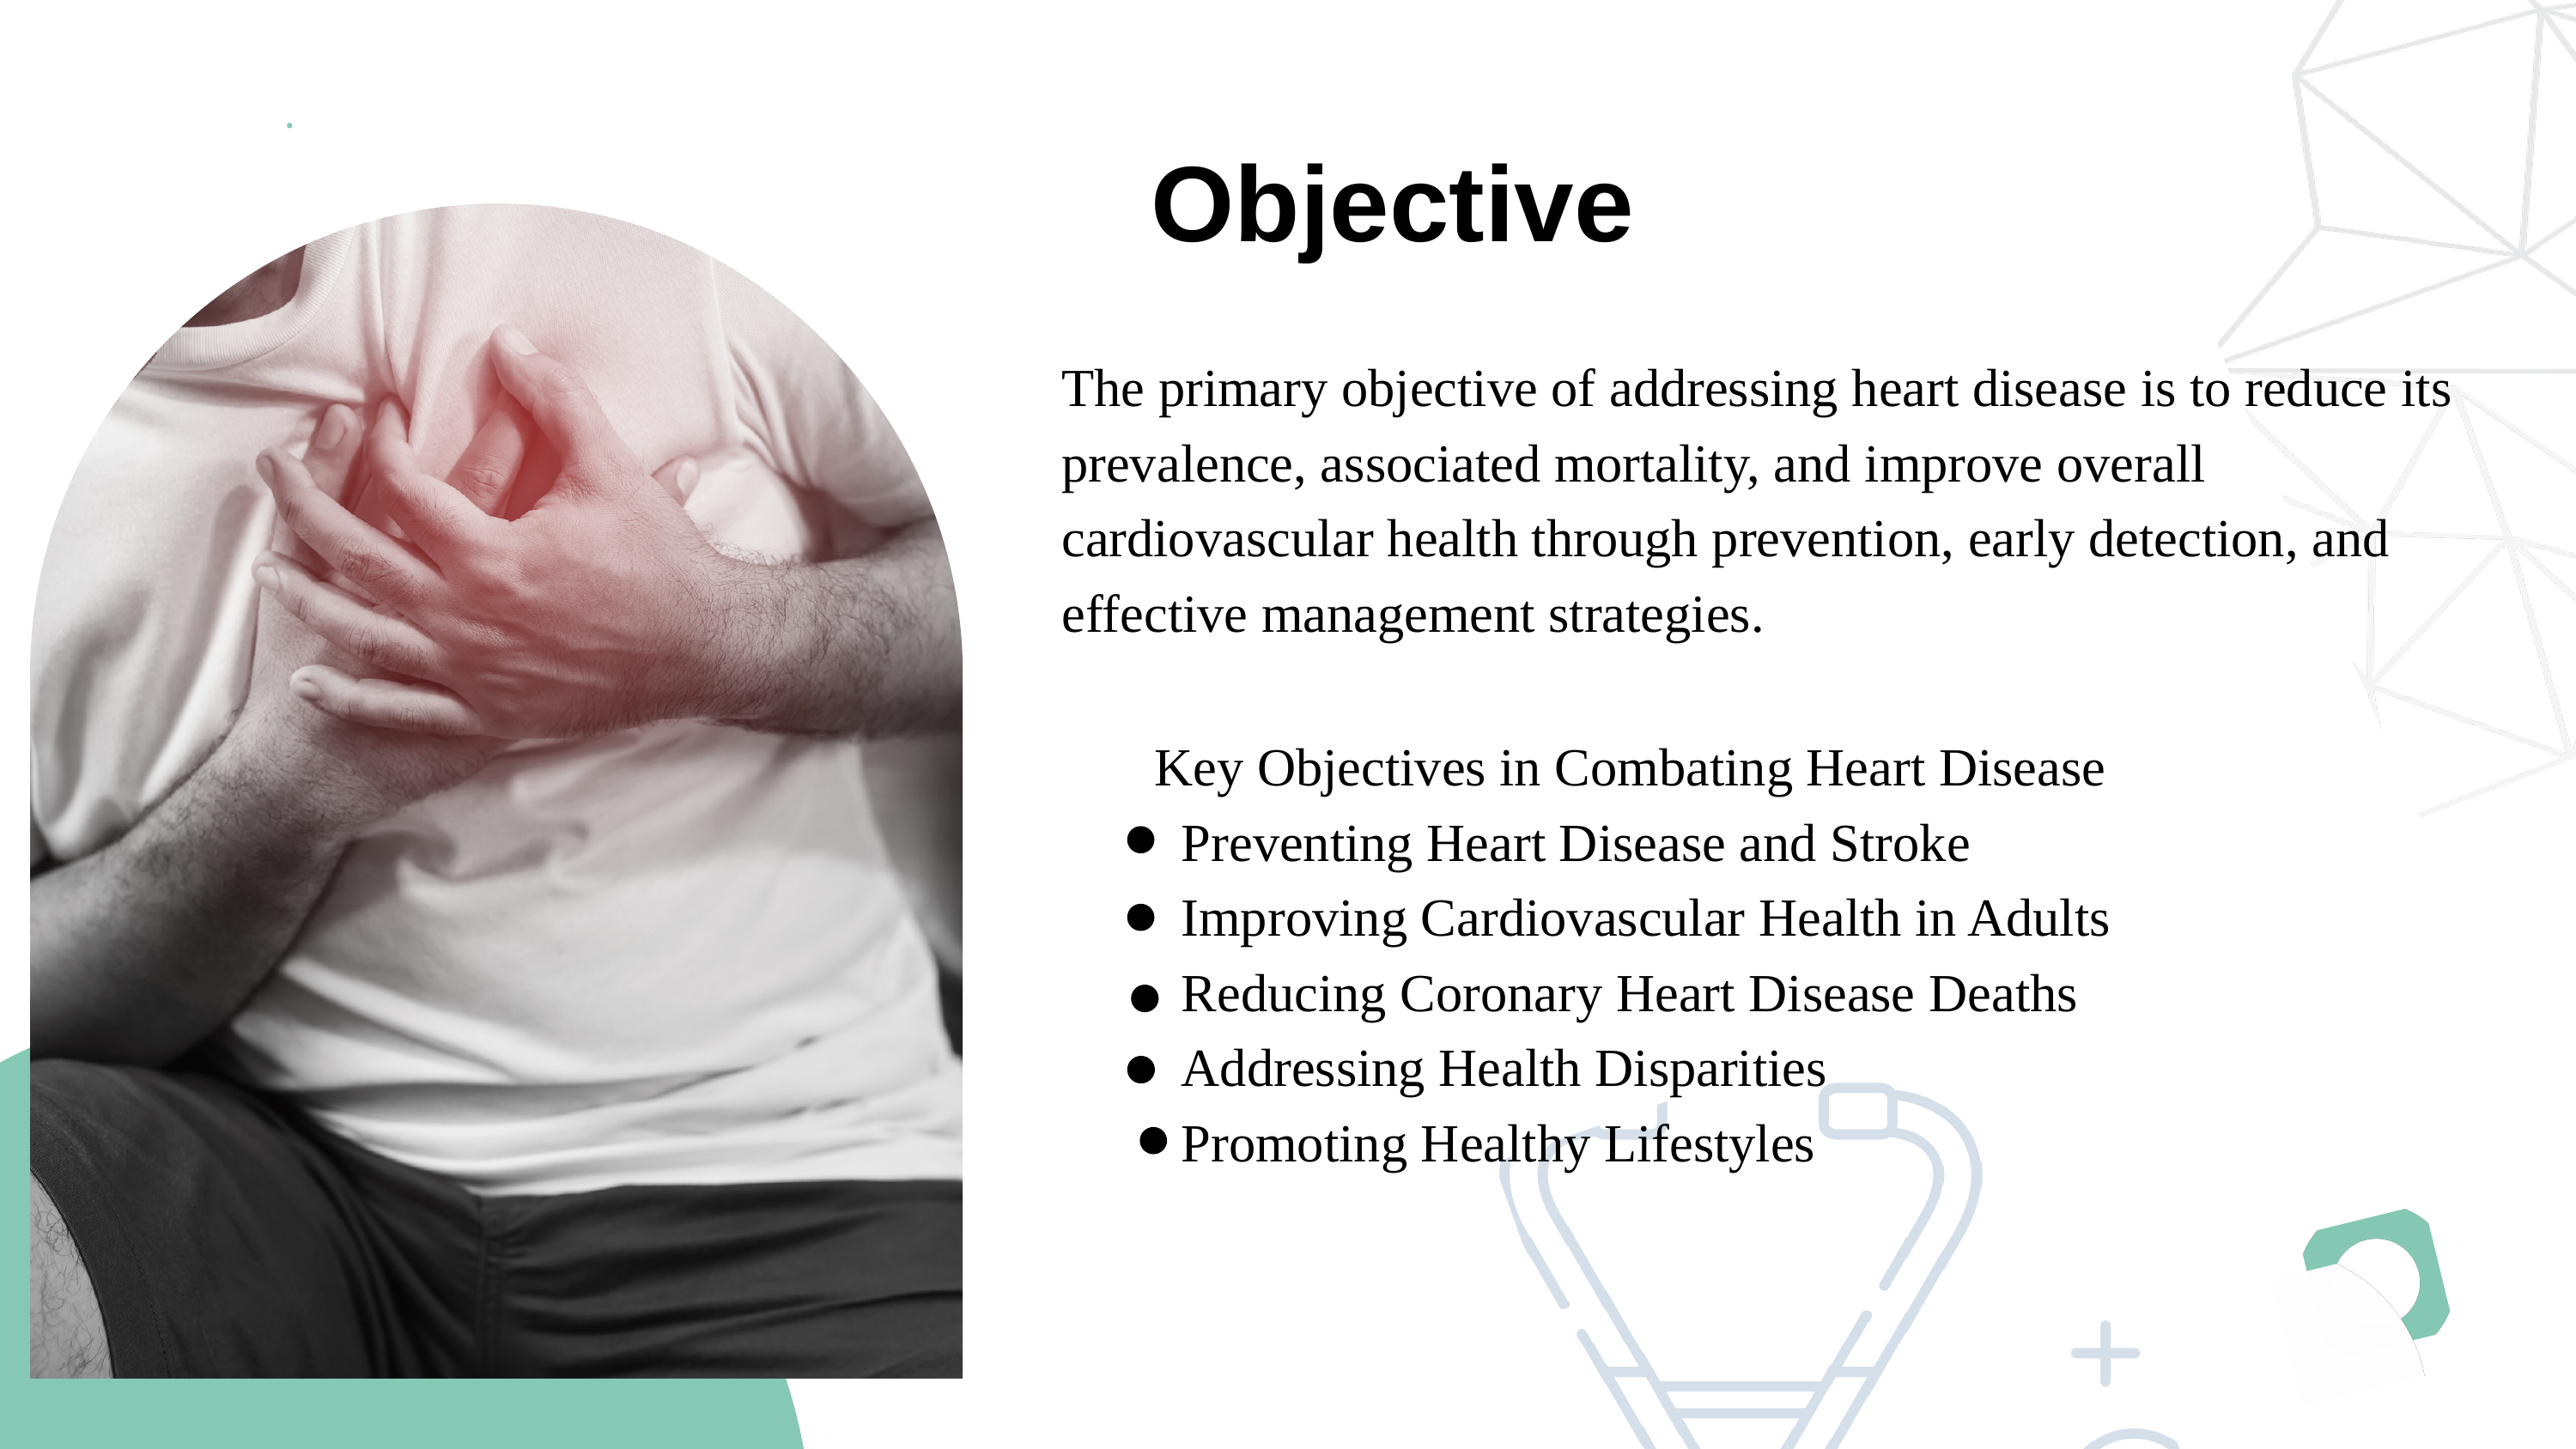

Objective

The primary objective of addressing heart disease is to reduce its prevalence, associated mortality, and improve overall cardiovascular health through prevention, early detection, and effective management strategies.
Key Objectives in Combating Heart Disease
  Preventing Heart Disease and Stroke
  Improving Cardiovascular Health in Adults
  Reducing Coronary Heart Disease Deaths
  Addressing Health Disparities
  Promoting Healthy Lifestyles